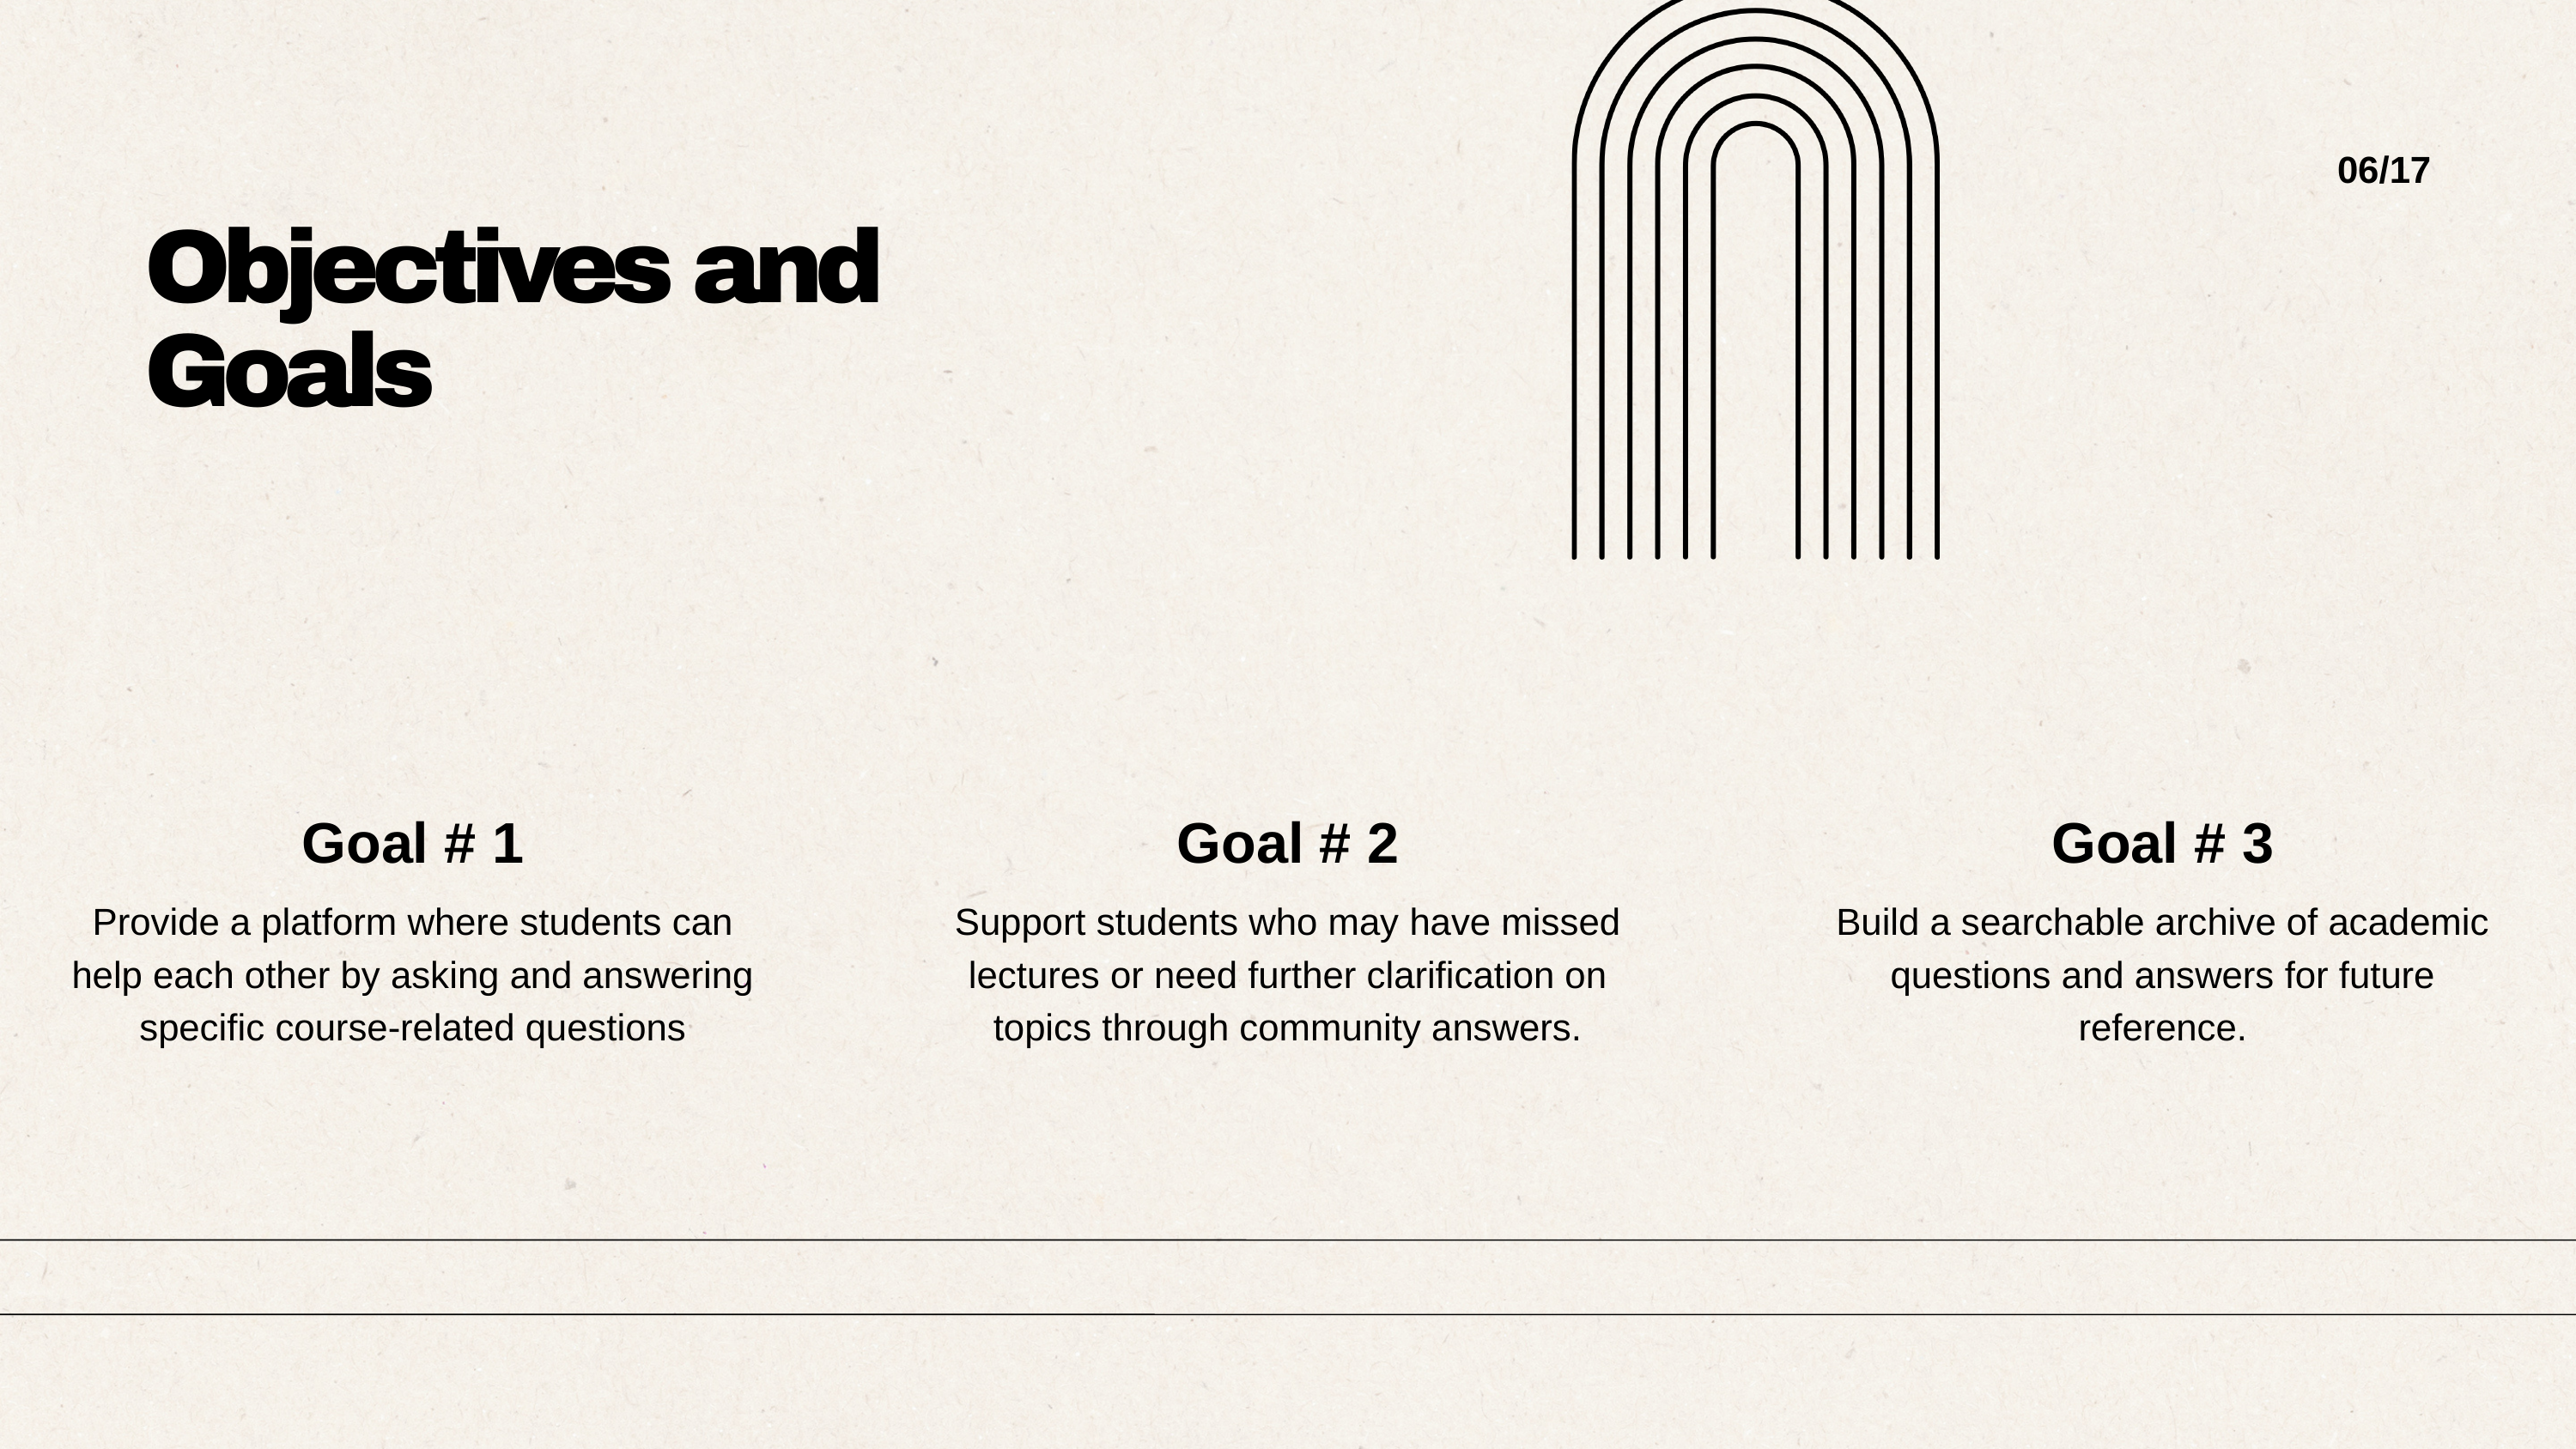

06/17
Objectives and Goals
Goal # 1
Goal # 2
Goal # 3
Provide a platform where students can help each other by asking and answering specific course-related questions
Support students who may have missed lectures or need further clarification on topics through community answers.
Build a searchable archive of academic questions and answers for future reference.